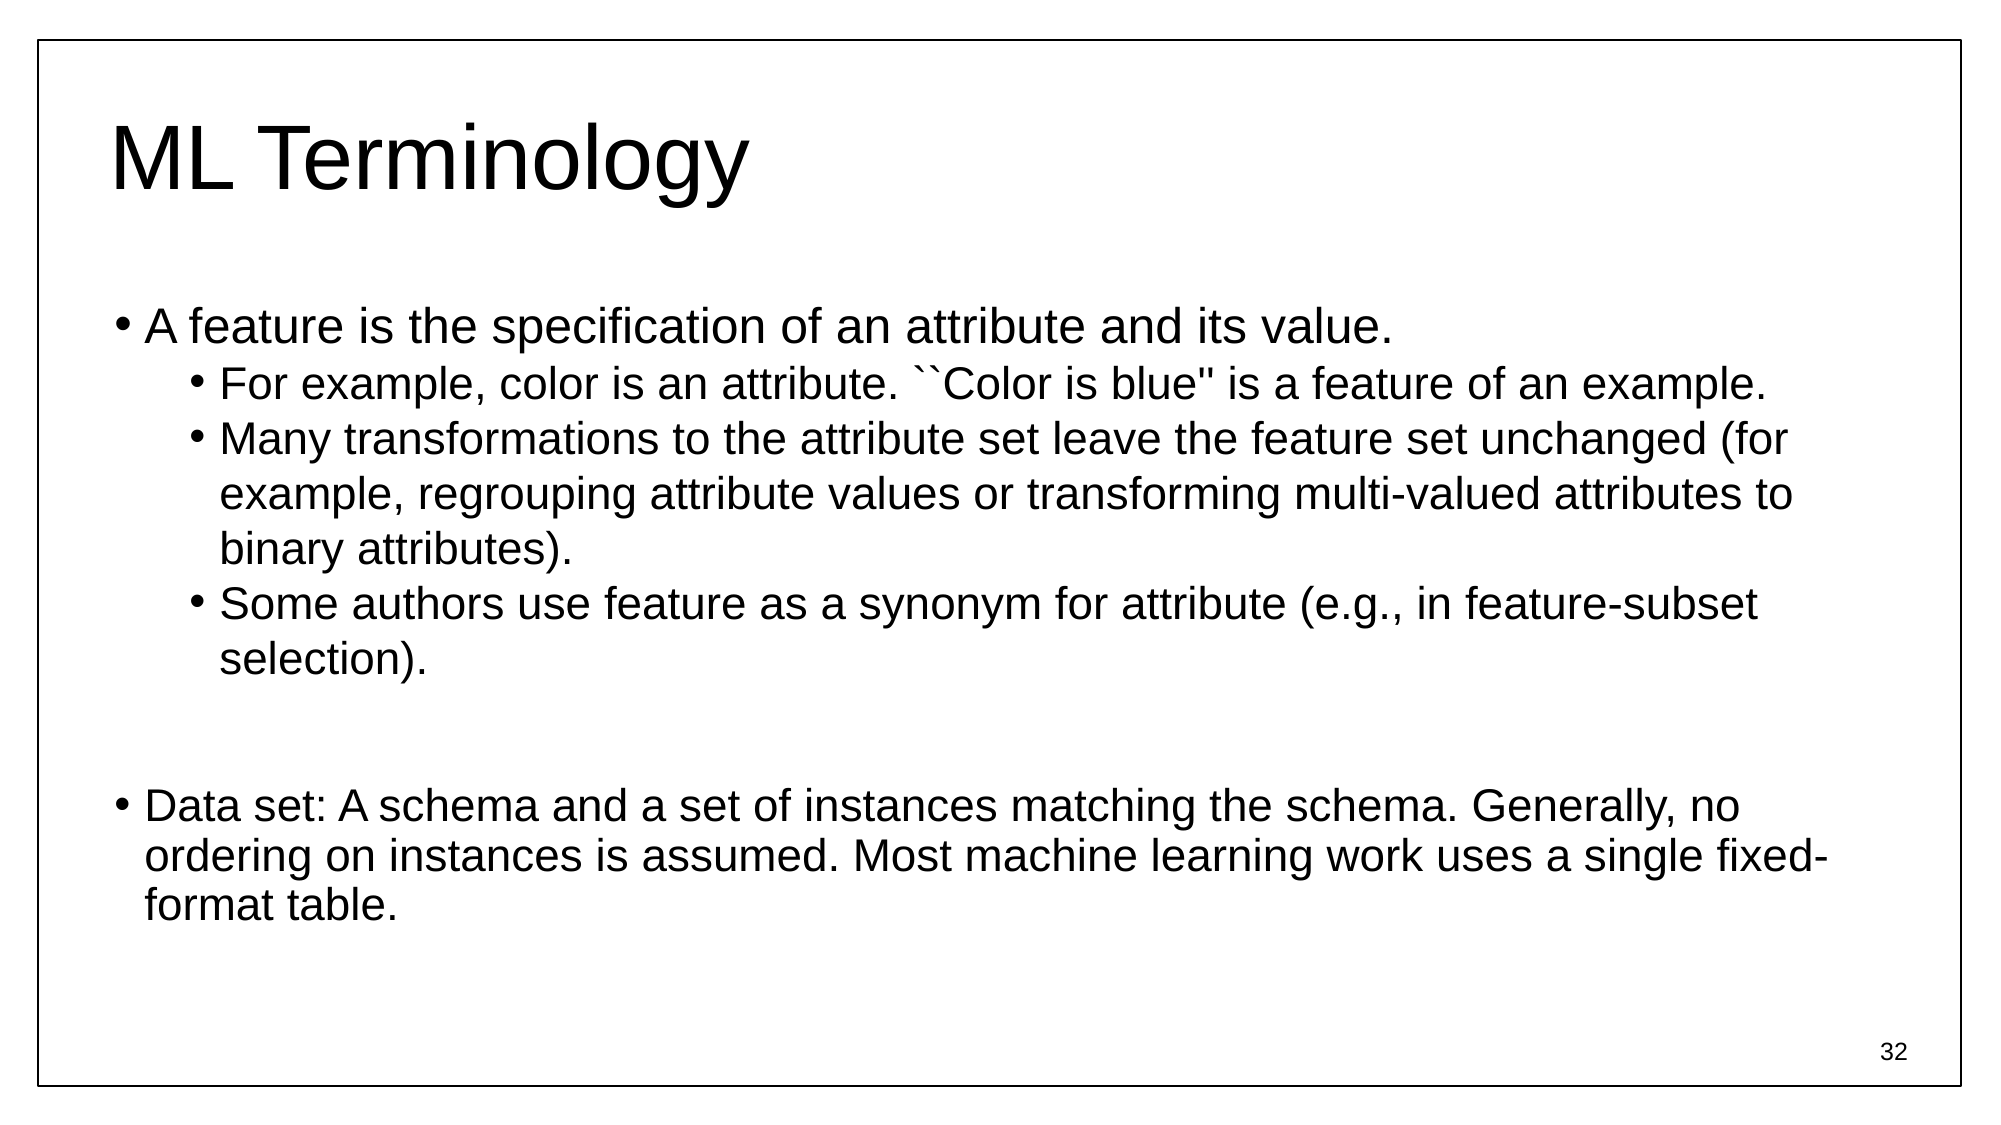

# ML Terminology
A feature is the specification of an attribute and its value.
For example, color is an attribute. ``Color is blue'' is a feature of an example.
Many transformations to the attribute set leave the feature set unchanged (for example, regrouping attribute values or transforming multi-valued attributes to binary attributes).
Some authors use feature as a synonym for attribute (e.g., in feature-subset selection).

Data set: A schema and a set of instances matching the schema. Generally, no ordering on instances is assumed. Most machine learning work uses a single fixed-format table.
32